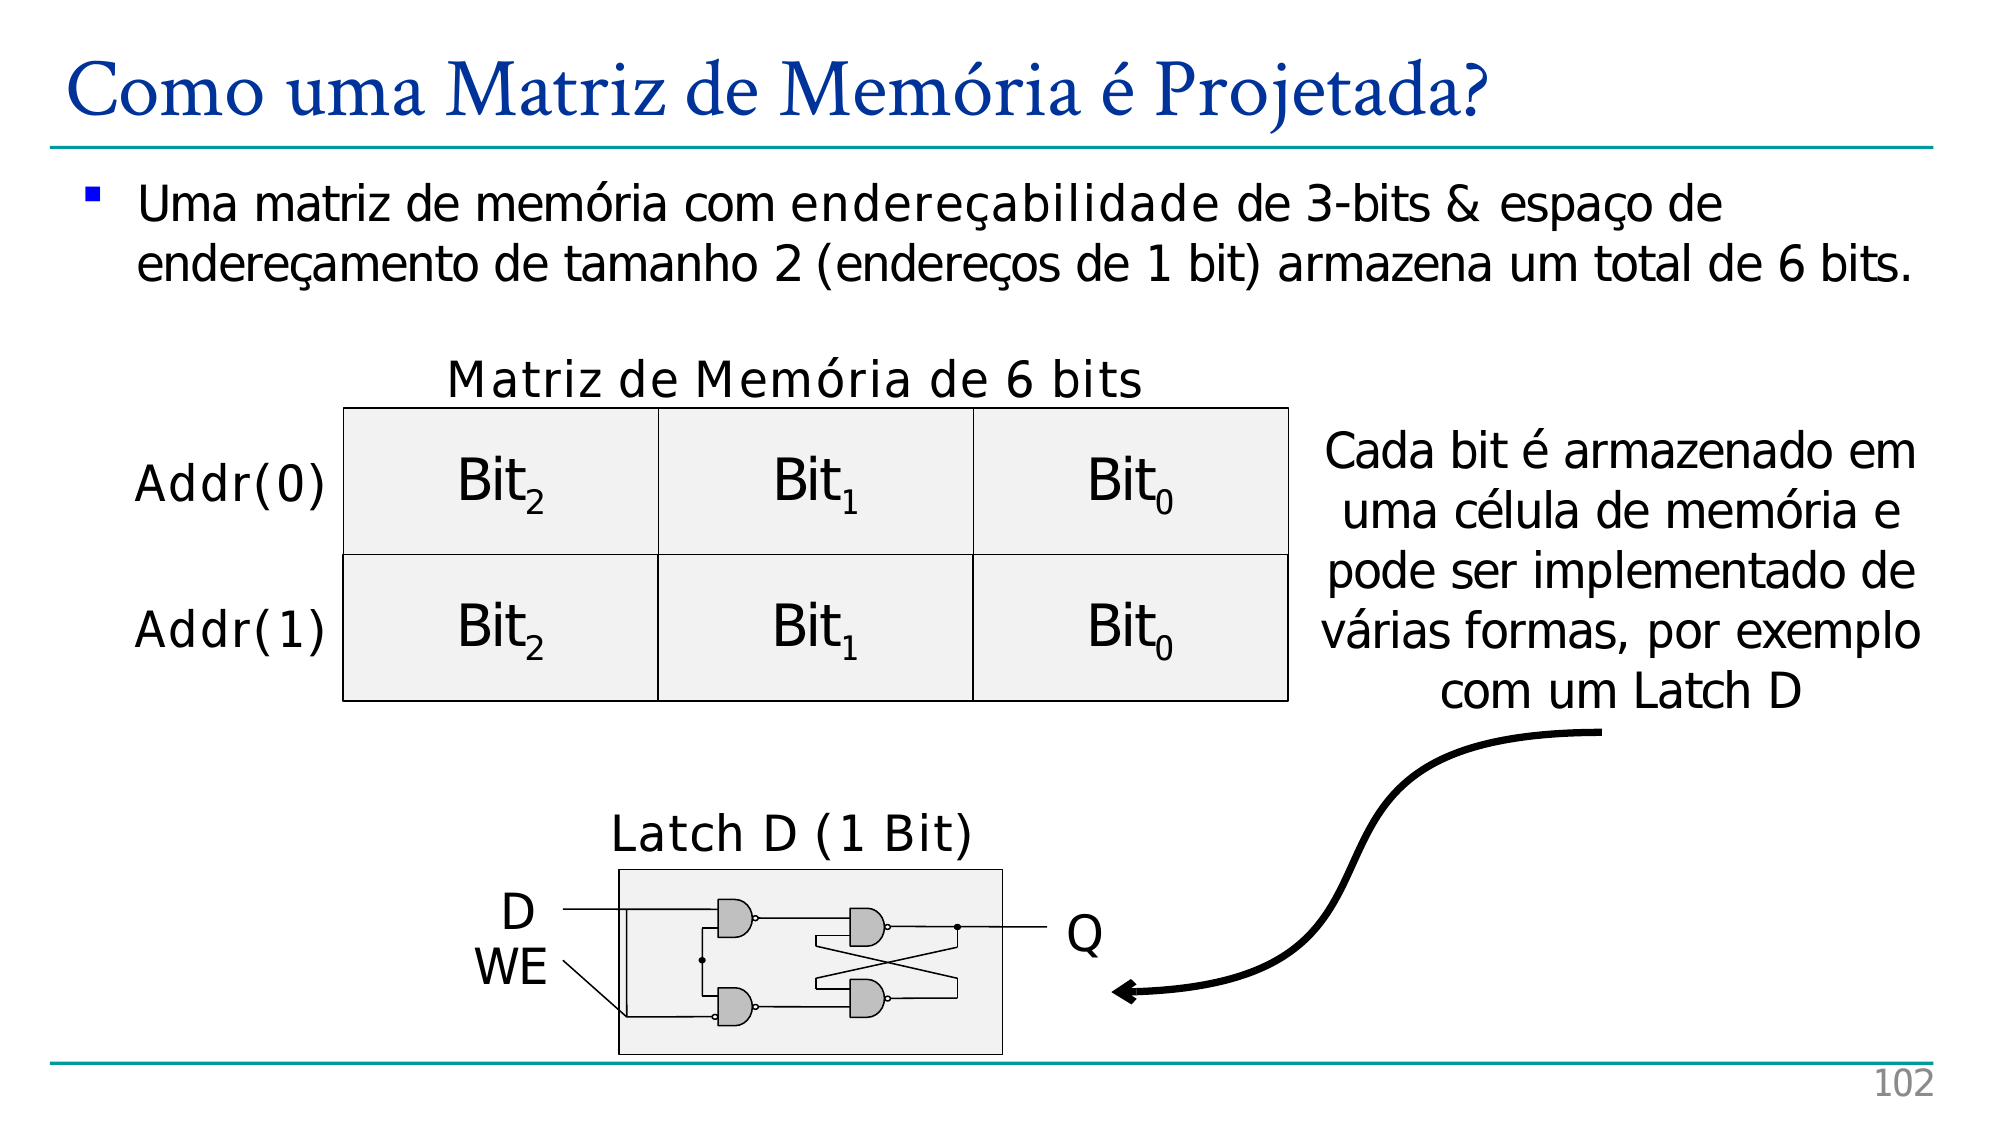

# Como uma Matriz de Memória é Projetada?
Uma matriz de memória com endereçabilidade de 3-bits & espaço de endereçamento de tamanho 2 (endereços de 1 bit) armazena um total de 6 bits.
Matriz de Memória de 6 bits
Bit2
Bit1
Bit0
Cada bit é armazenado em uma célula de memória e pode ser implementado de várias formas, por exemplo com um Latch D
Addr(0)
Bit2
Bit1
Bit0
Addr(1)
Latch D (1 Bit)
D
Q

WE

102